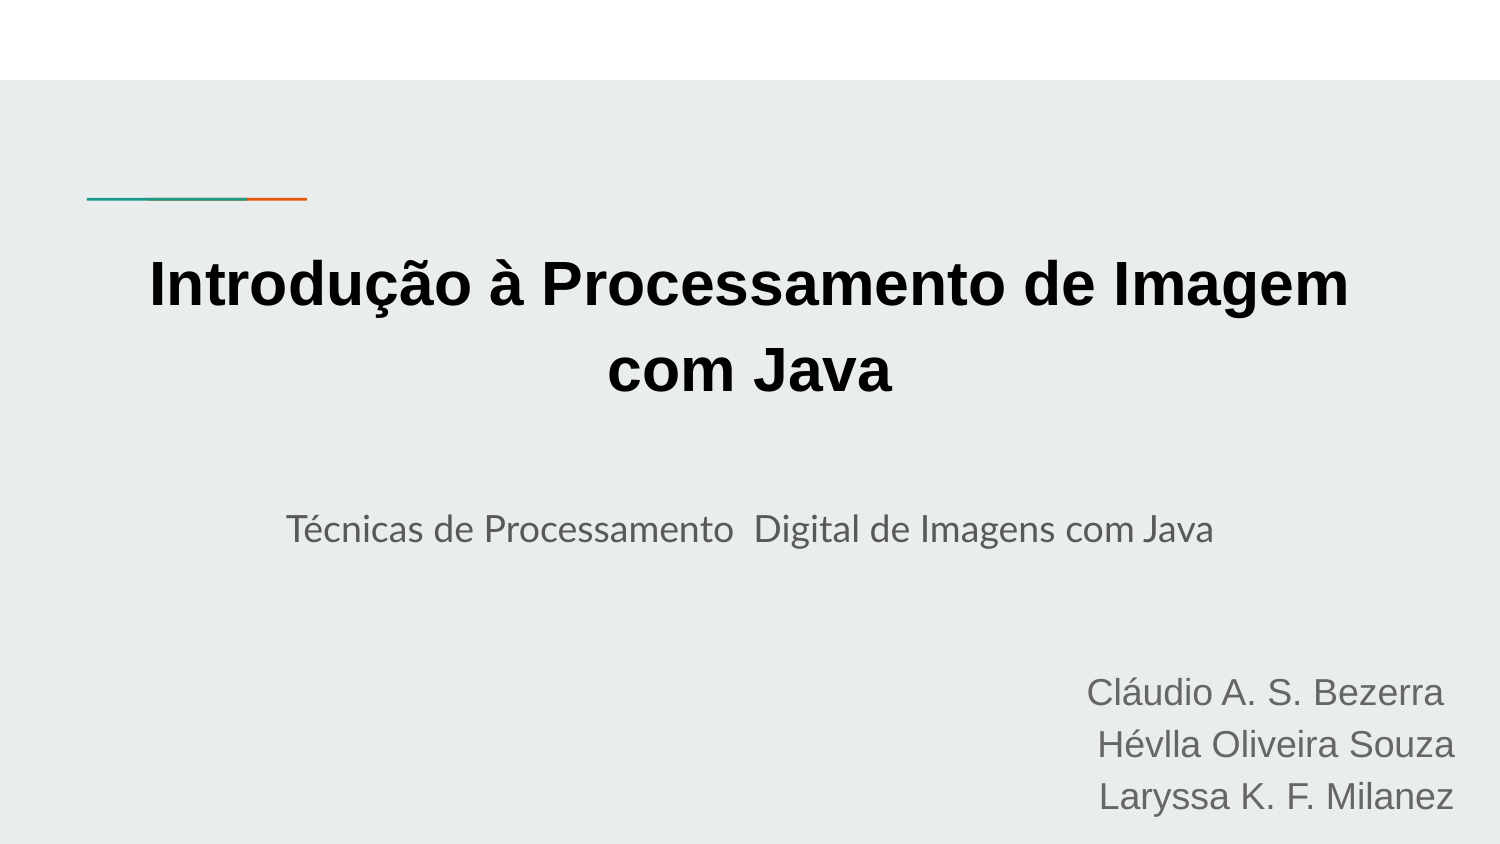

# Introdução à Processamento de Imagem com Java
Técnicas de Processamento  Digital de Imagens com Java
 Cláudio A. S. Bezerra
 Hévlla Oliveira Souza
Laryssa K. F. Milanez